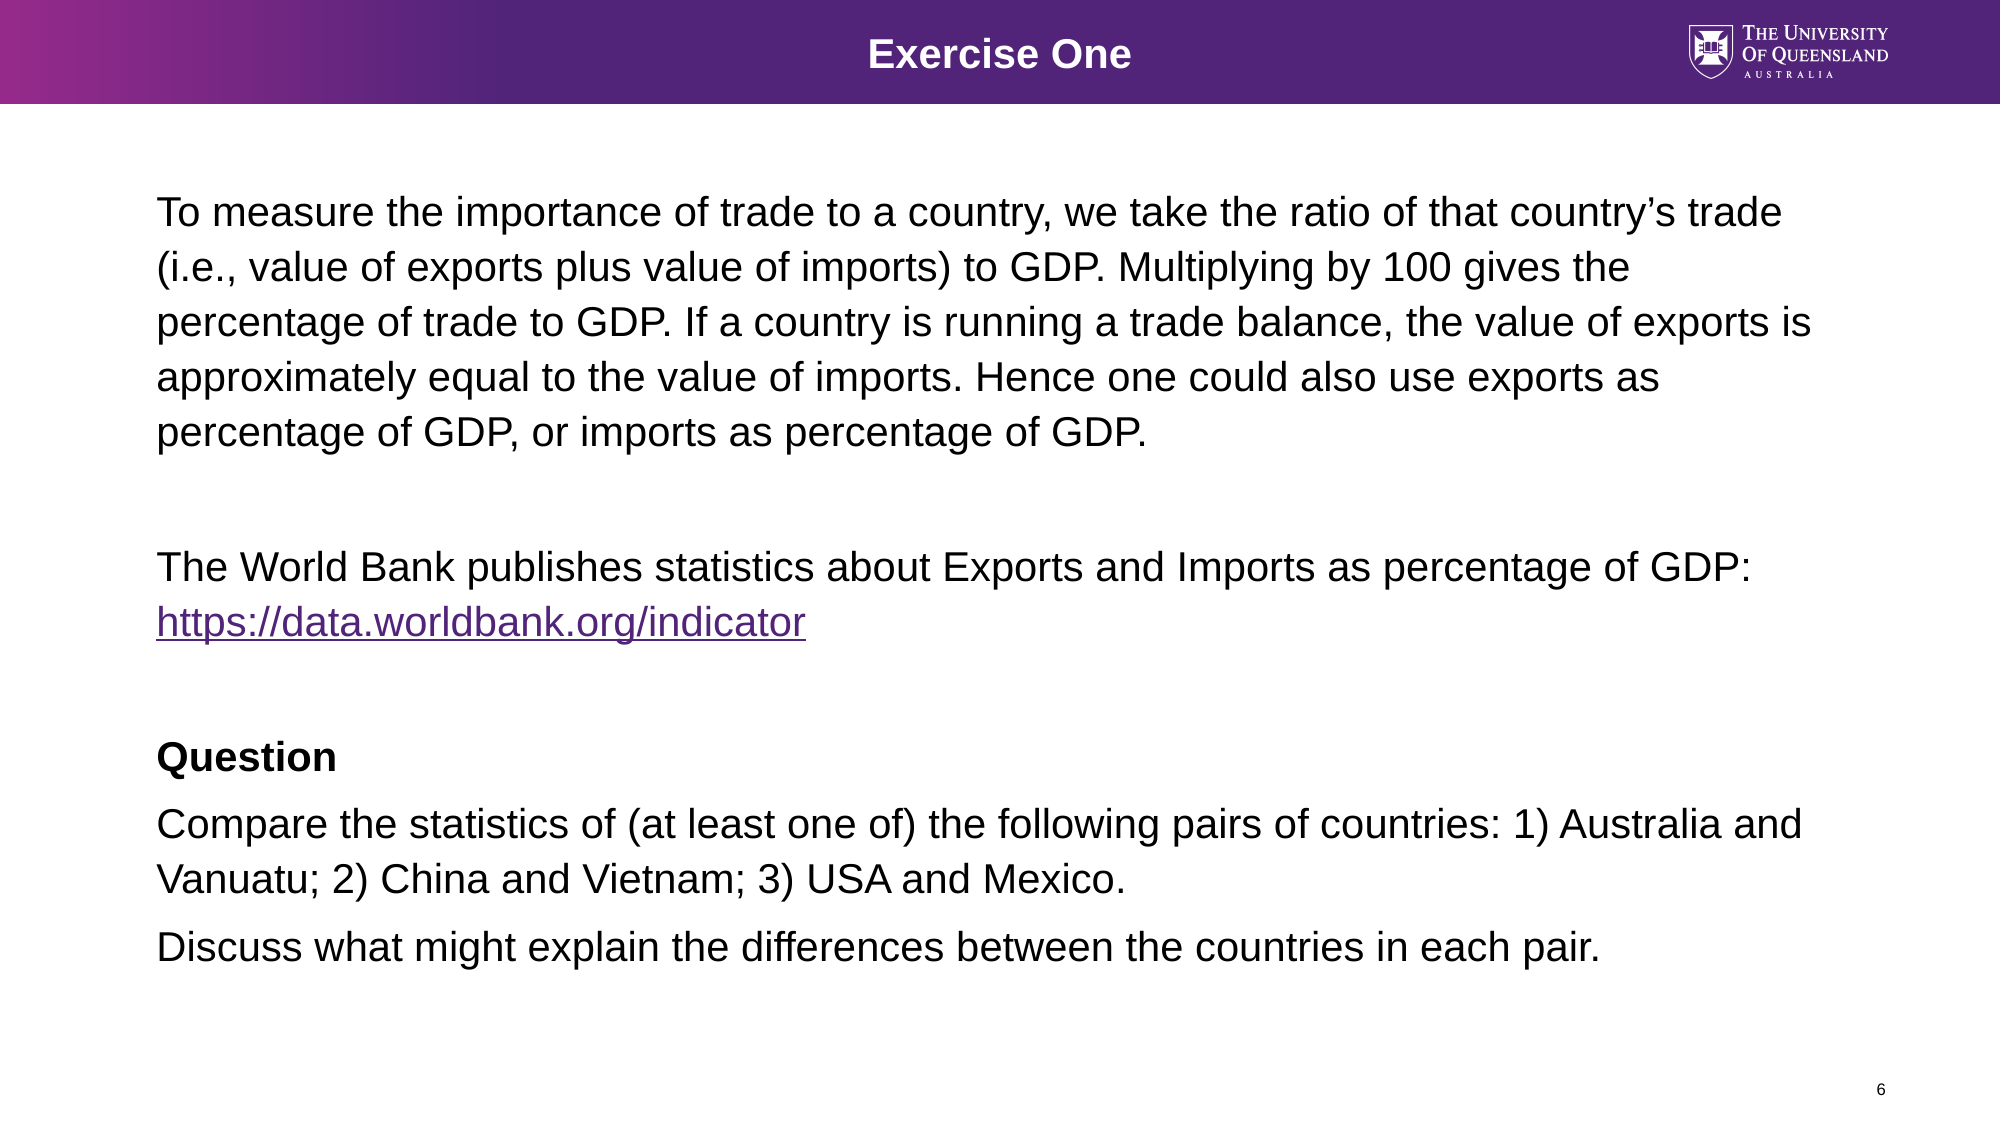

Exercise One
To measure the importance of trade to a country, we take the ratio of that country’s trade (i.e., value of exports plus value of imports) to GDP. Multiplying by 100 gives the percentage of trade to GDP. If a country is running a trade balance, the value of exports is approximately equal to the value of imports. Hence one could also use exports as percentage of GDP, or imports as percentage of GDP.

The World Bank publishes statistics about Exports and Imports as percentage of GDP: https://data.worldbank.org/indicator

Question
Compare the statistics of (at least one of) the following pairs of countries: 1) Australia and Vanuatu; 2) China and Vietnam; 3) USA and Mexico.
Discuss what might explain the differences between the countries in each pair.

6